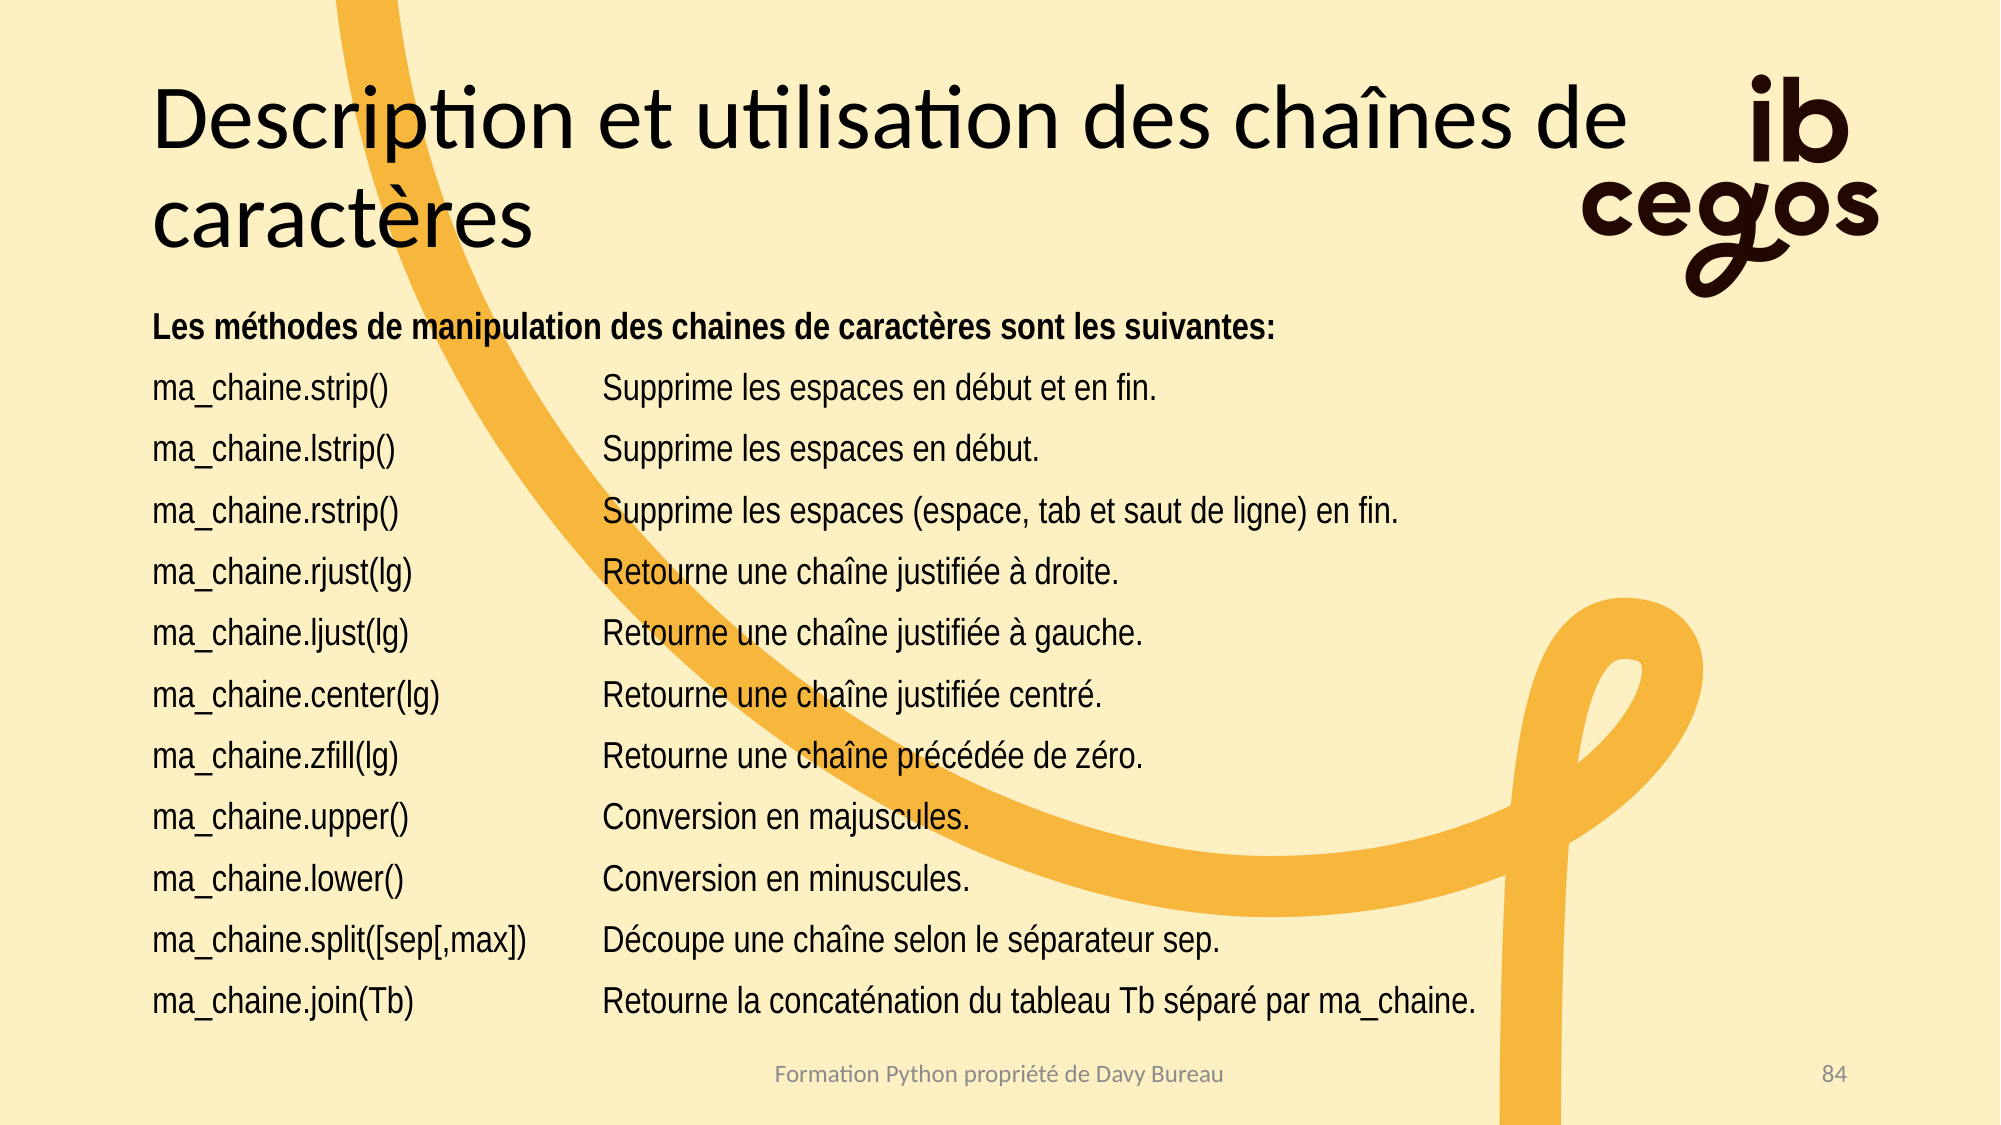

# Description et utilisation des chaînes de caractères
Les méthodes de manipulation des chaines de caractères sont les suivantes:
ma_chaine.strip() 		Supprime les espaces en début et en fin.
ma_chaine.lstrip() 		Supprime les espaces en début.
ma_chaine.rstrip() 		Supprime les espaces (espace, tab et saut de ligne) en fin.
ma_chaine.rjust(lg) 		Retourne une chaîne justifiée à droite.
ma_chaine.ljust(lg) 		Retourne une chaîne justifiée à gauche.
ma_chaine.center(lg) 		Retourne une chaîne justifiée centré.
ma_chaine.zfill(lg) 		Retourne une chaîne précédée de zéro.
ma_chaine.upper() 		Conversion en majuscules.
ma_chaine.lower() 		Conversion en minuscules.
ma_chaine.split([sep[,max]) 	Découpe une chaîne selon le séparateur sep.
ma_chaine.join(Tb) 		Retourne la concaténation du tableau Tb séparé par ma_chaine.
Formation Python propriété de Davy Bureau
84